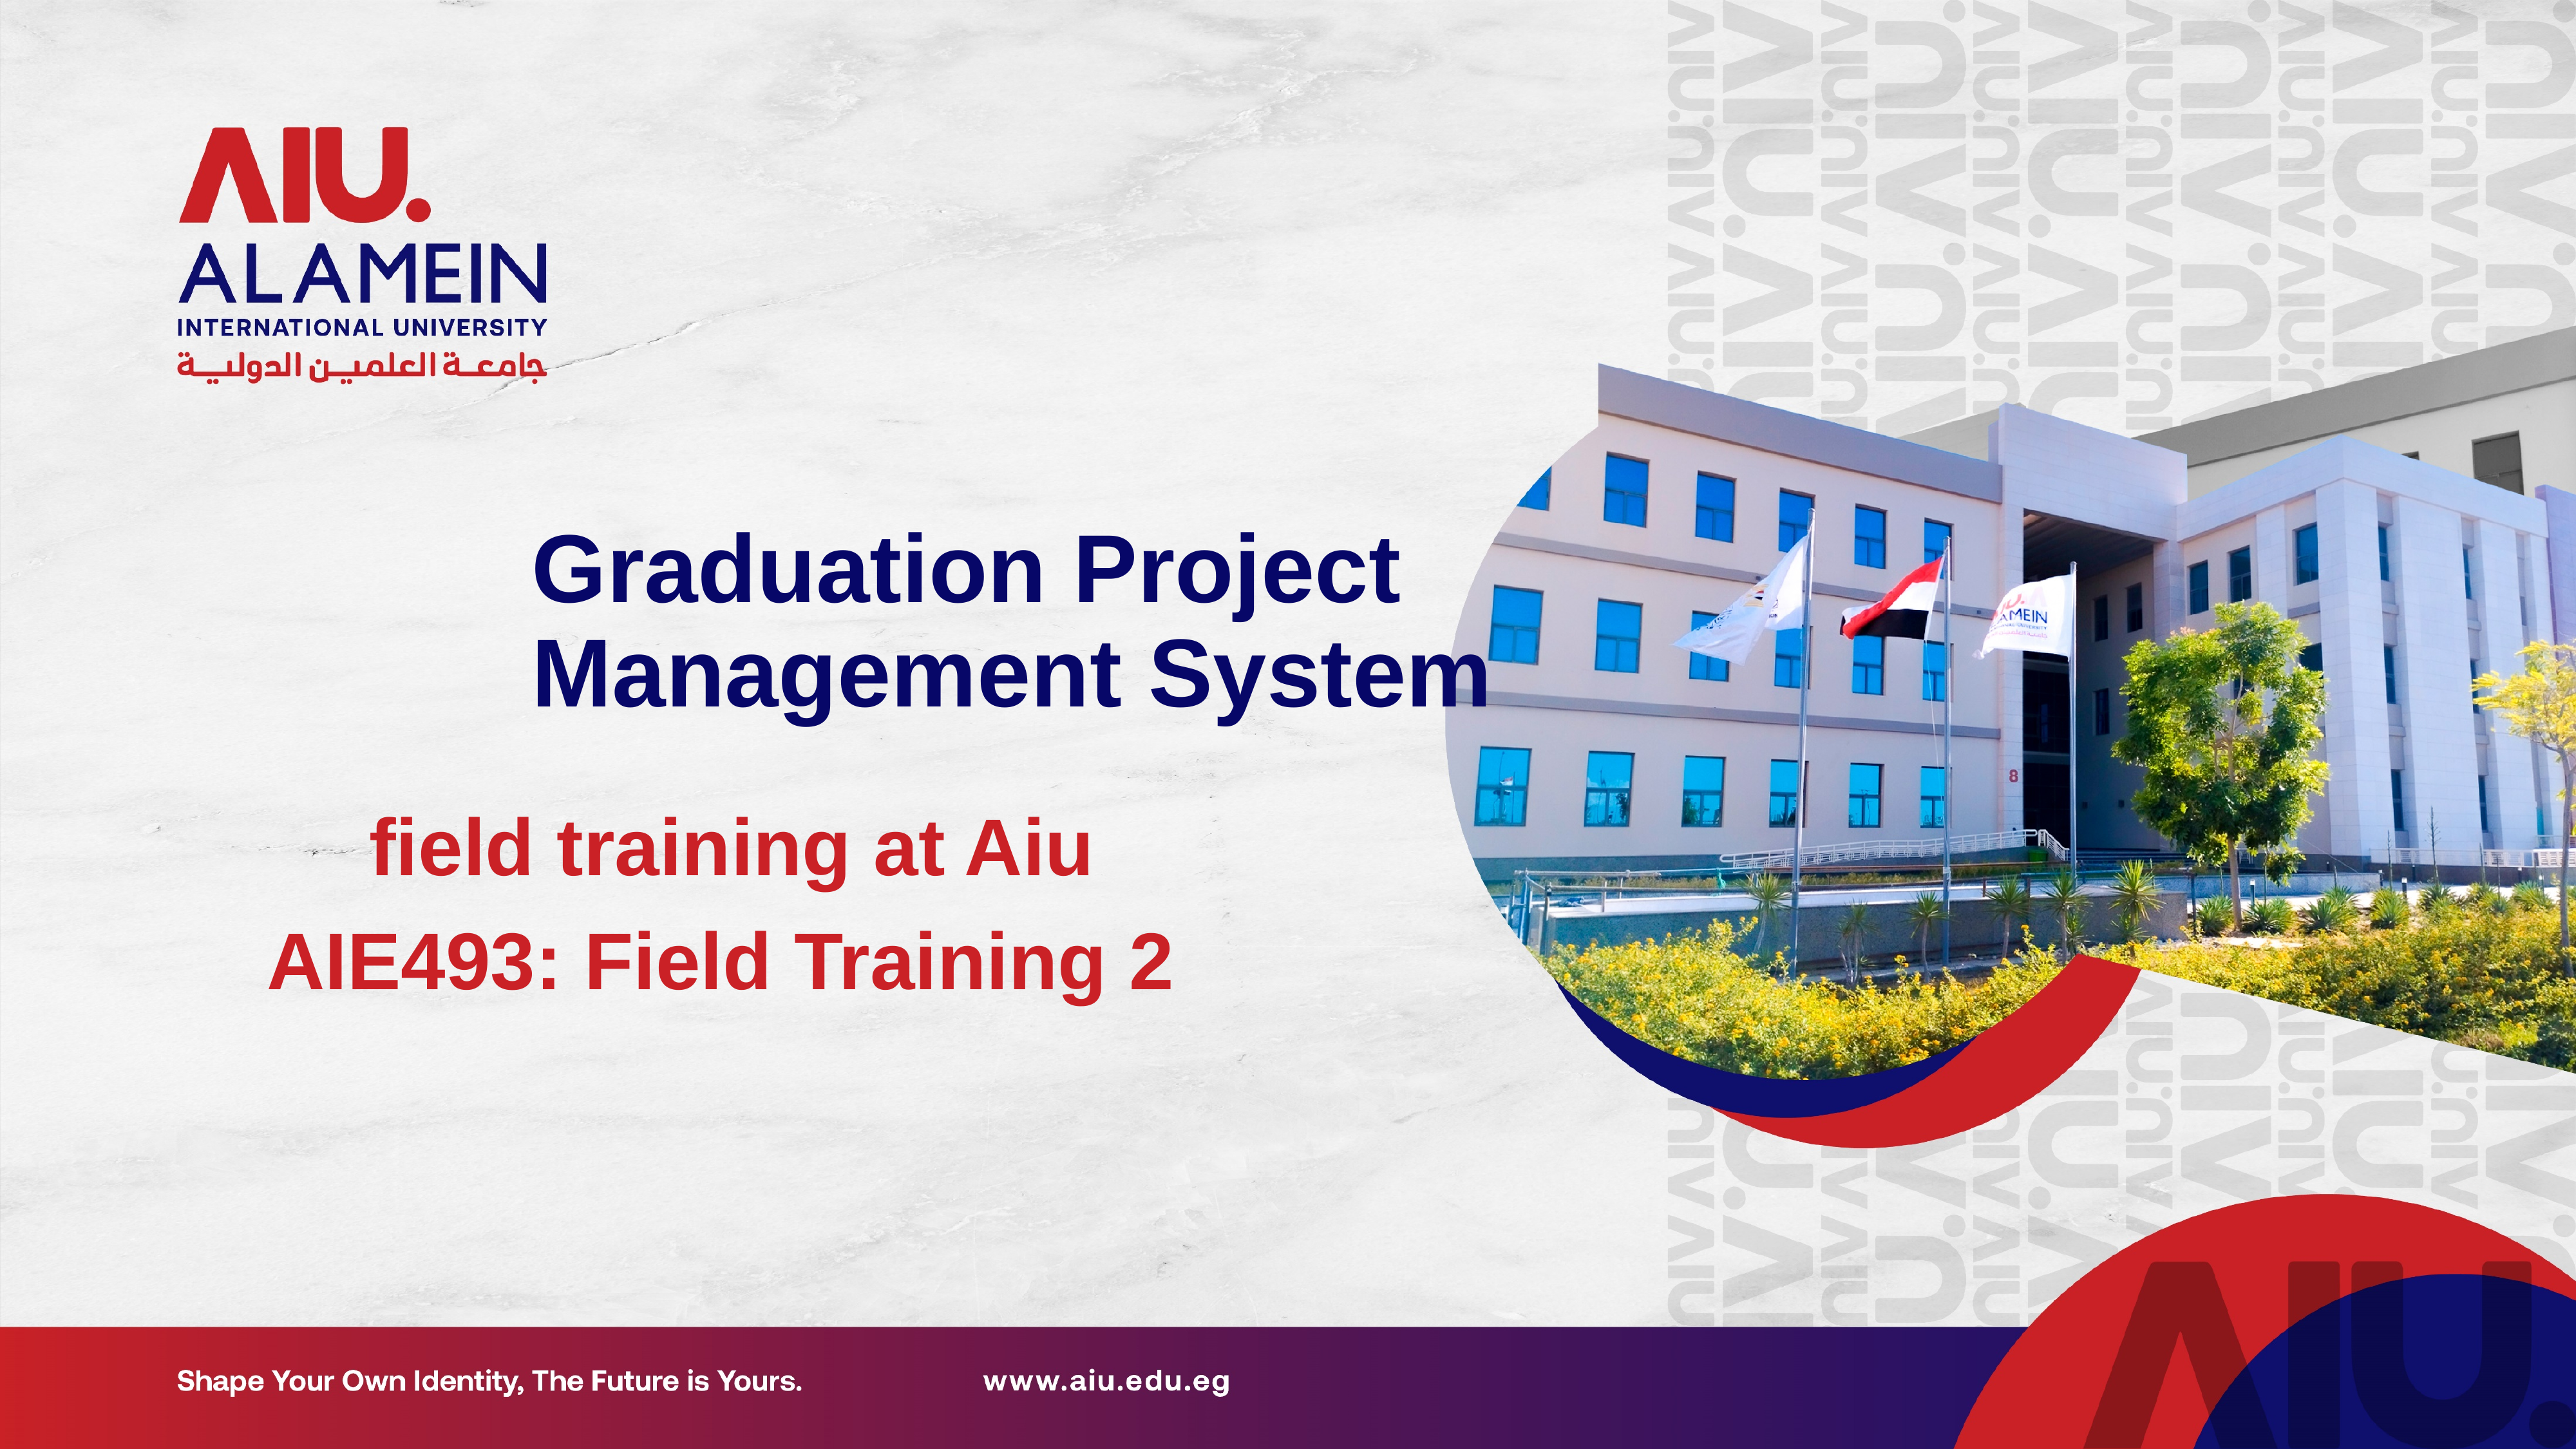

# Graduation Project Management System
field training at Aiu
AIE493: Field Training 2